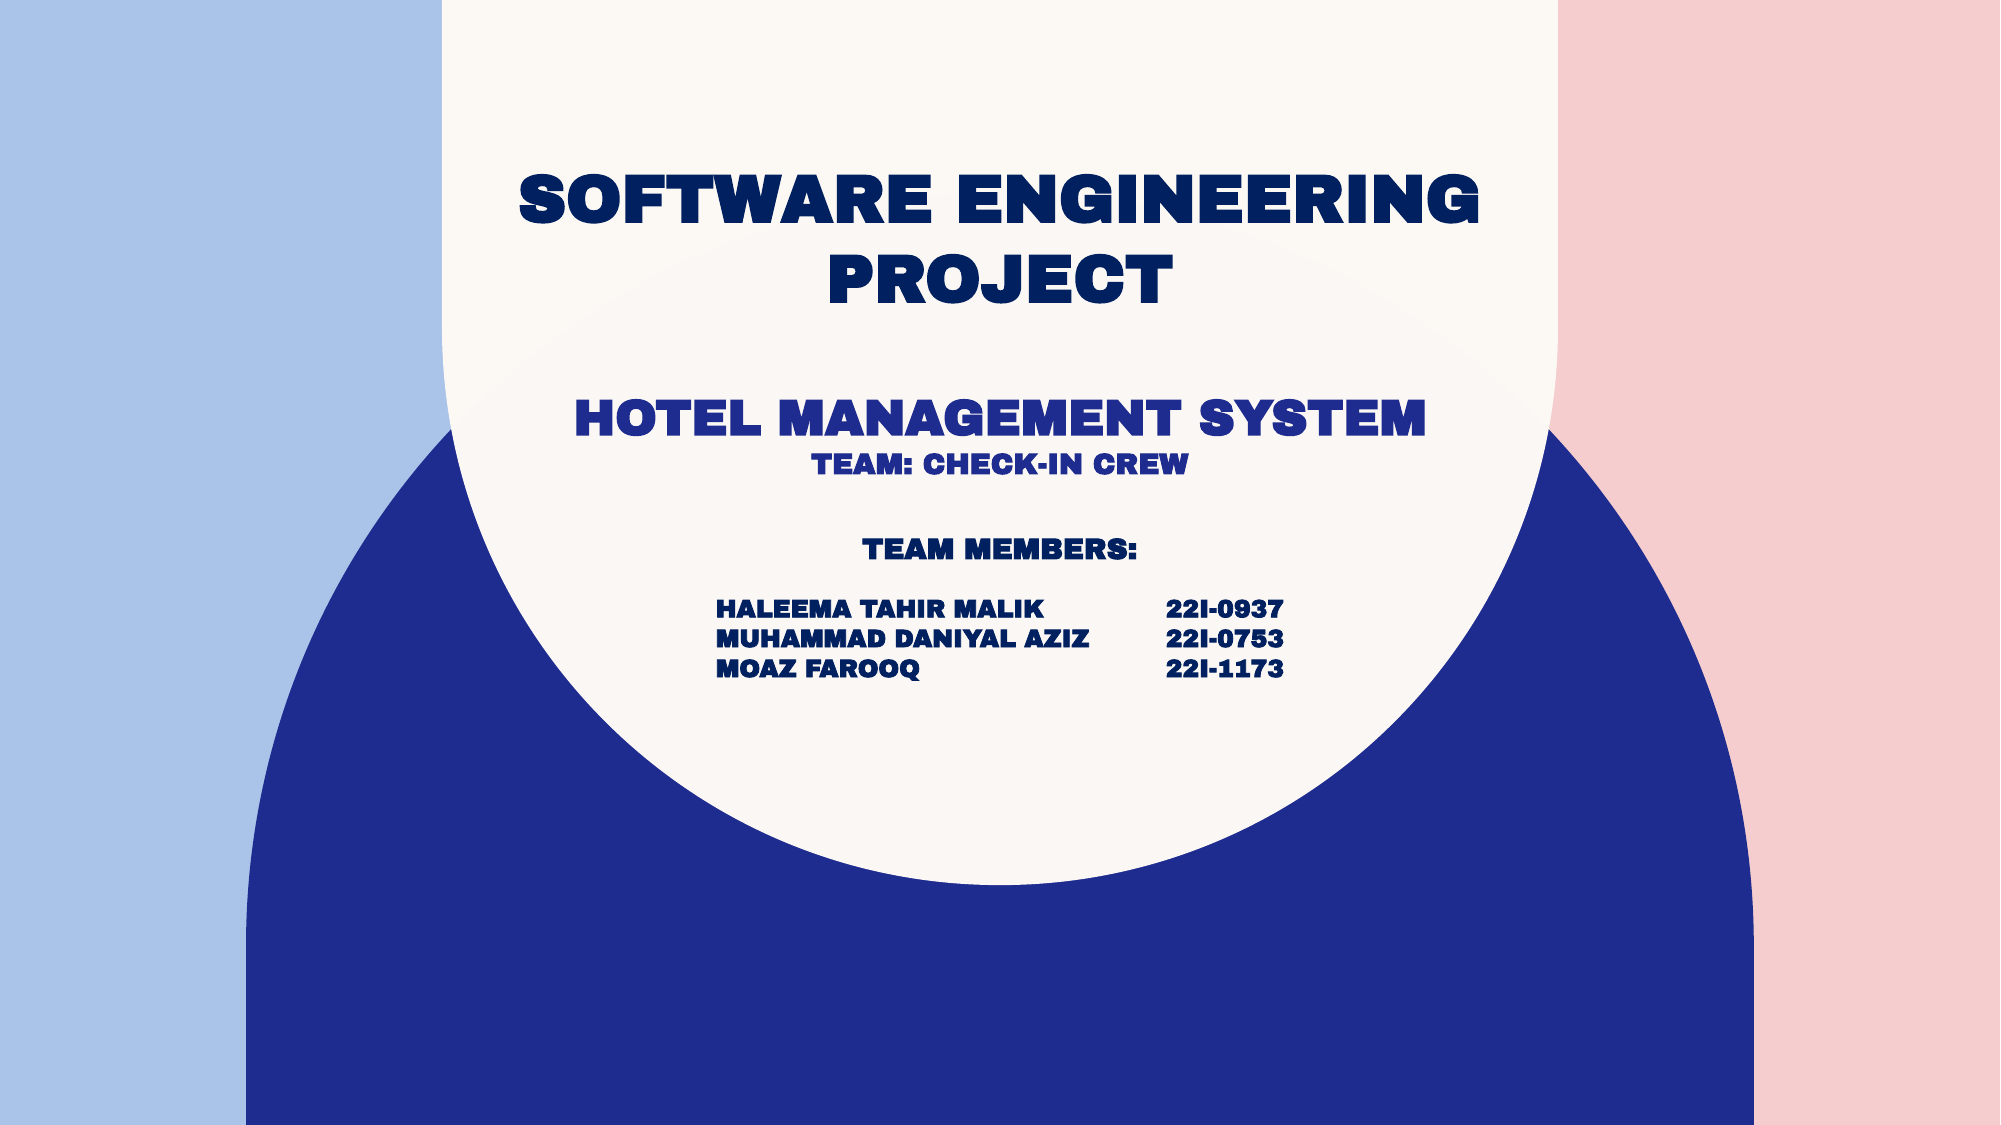

# Software engineering project Hotel Management System Team: Check-in Crew Team Members: Haleema Tahir Malik	22i-0937 Muhammad Daniyal Aziz 	22i-0753 Moaz Farooq		22i-1173